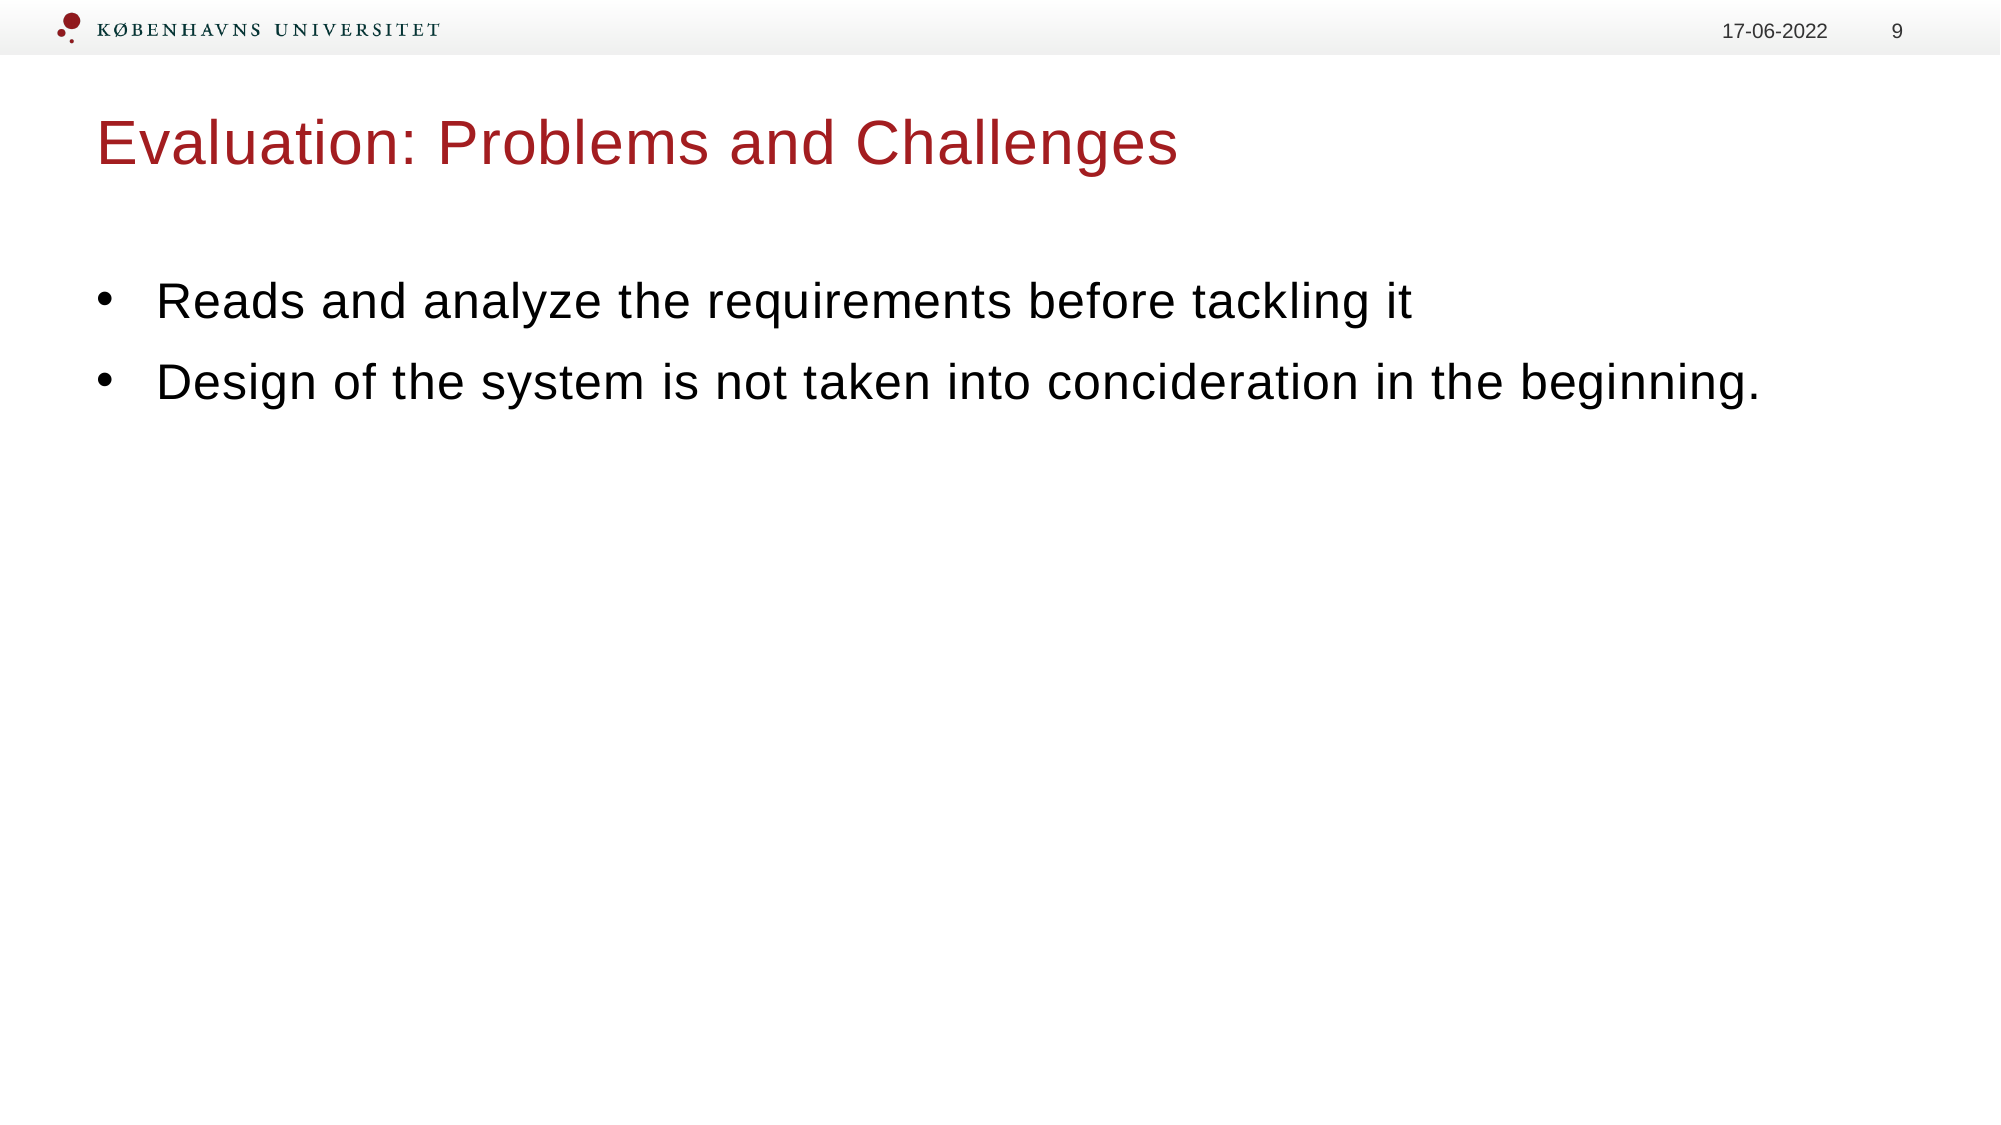

17-06-2022
9
# Evaluation: Problems and Challenges
Reads and analyze the requirements before tackling it
Design of the system is not taken into concideration in the beginning.